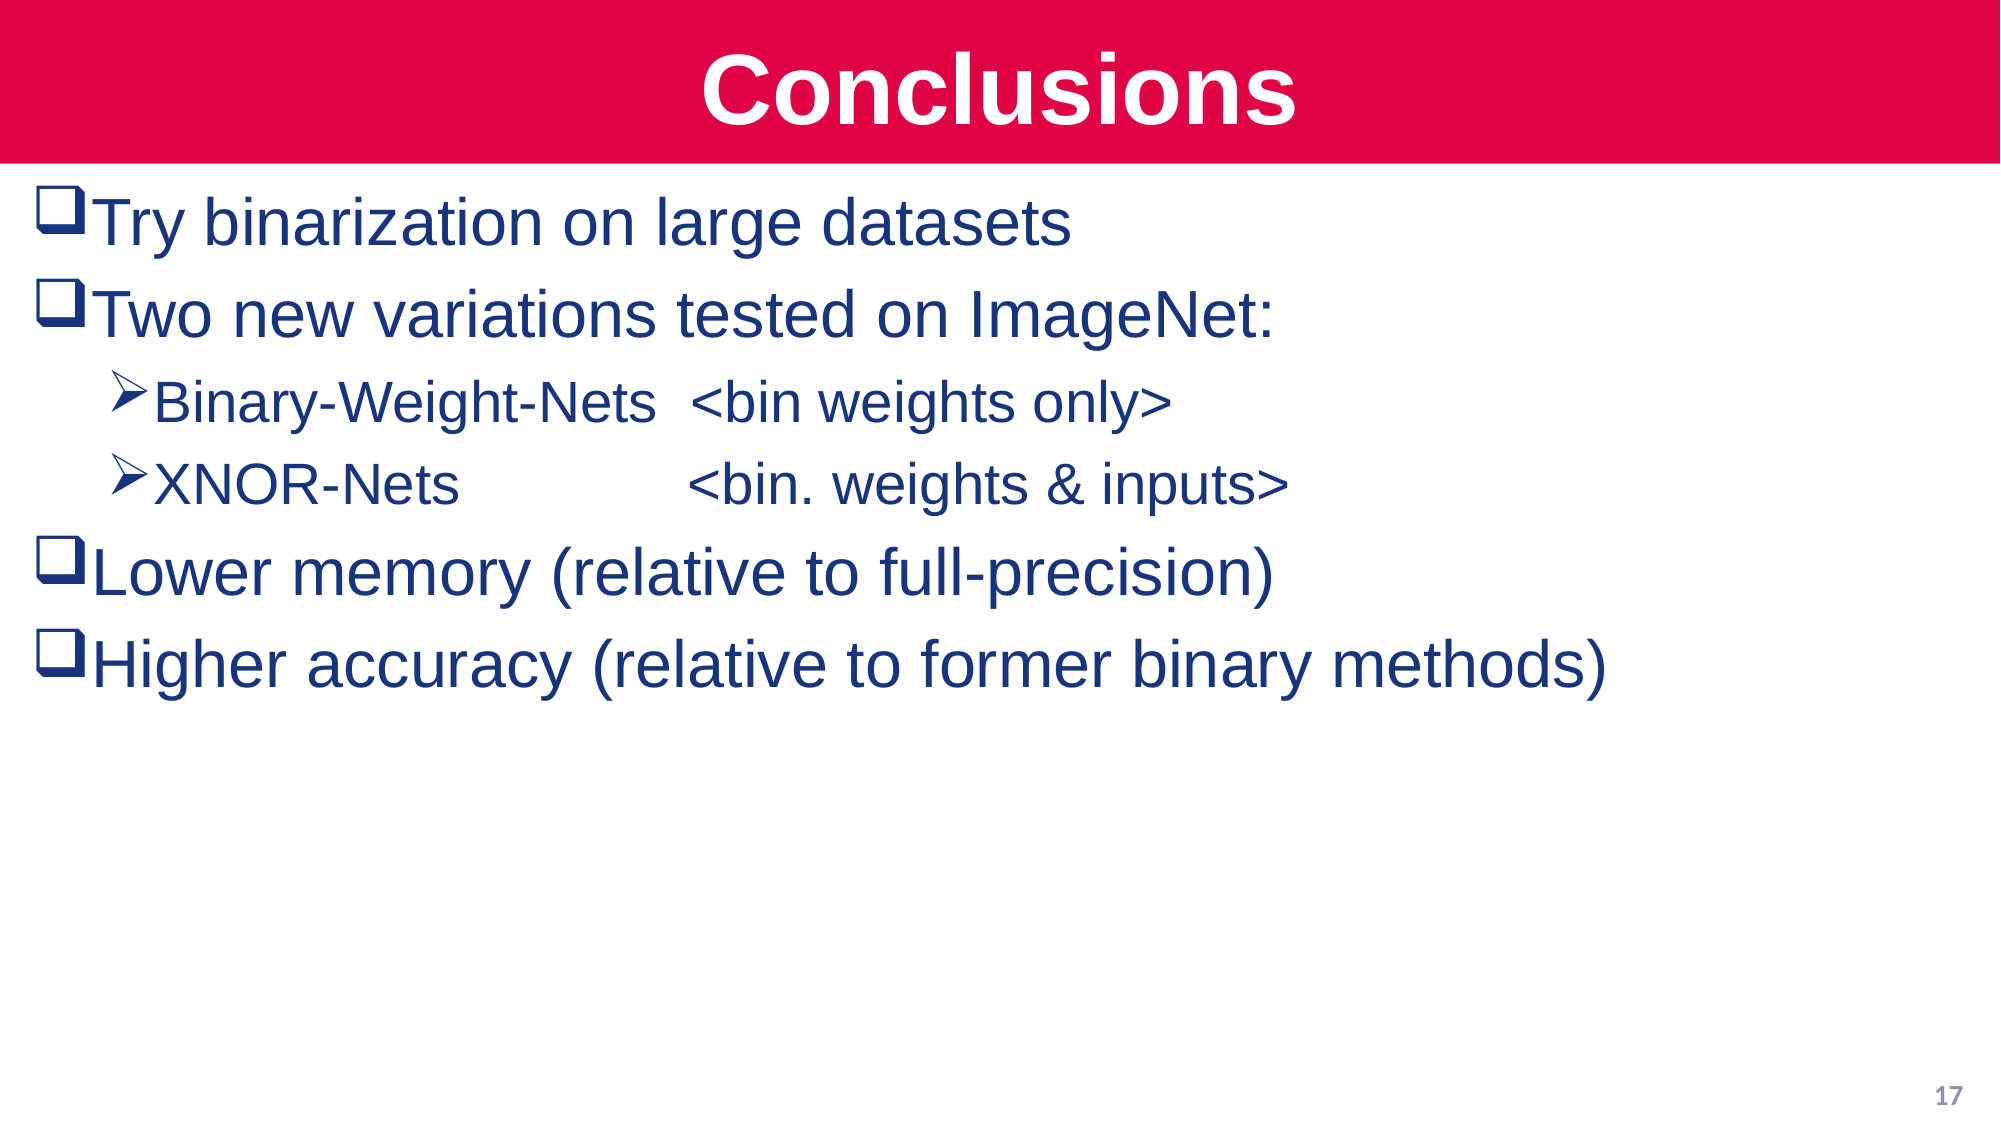

# Conclusions
Try binarization on large datasets
Two new variations tested on ImageNet:
Binary-Weight-Nets  <bin weights only>
XNOR-Nets              <bin. weights & inputs>
Lower memory (relative to full-precision)
Higher accuracy (relative to former binary methods)

17